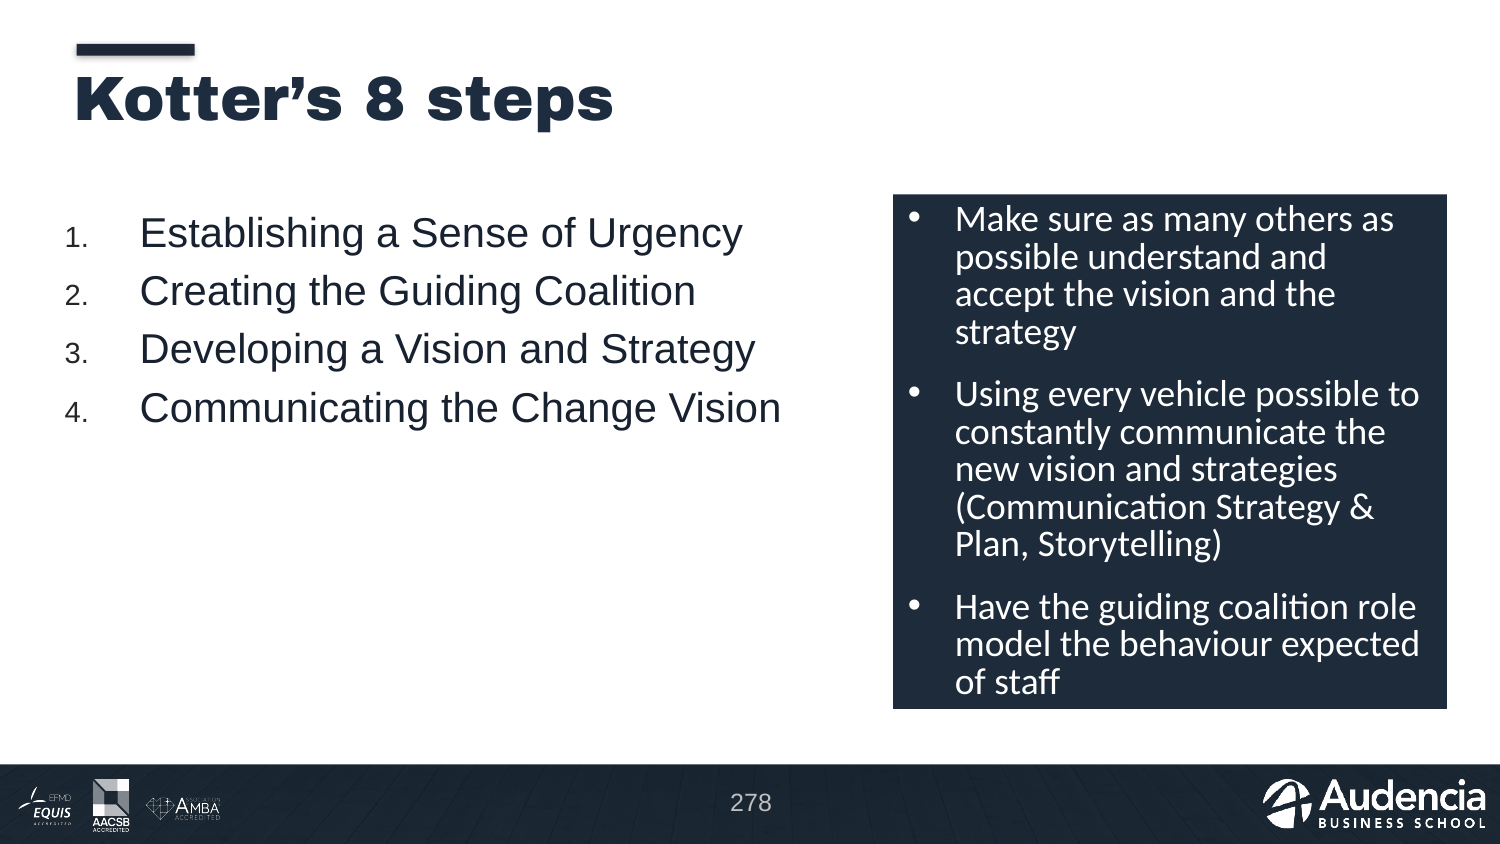

# Kotter’s 8 steps

Make sure as many others as possible understand and accept the vision and the strategy
Using every vehicle possible to constantly communicate the new vision and strategies (Communication Strategy & Plan, Storytelling)
Have the guiding coalition role model the behaviour expected of staff
Establishing a Sense of Urgency
Creating the Guiding Coalition
Developing a Vision and Strategy
Communicating the Change Vision
278